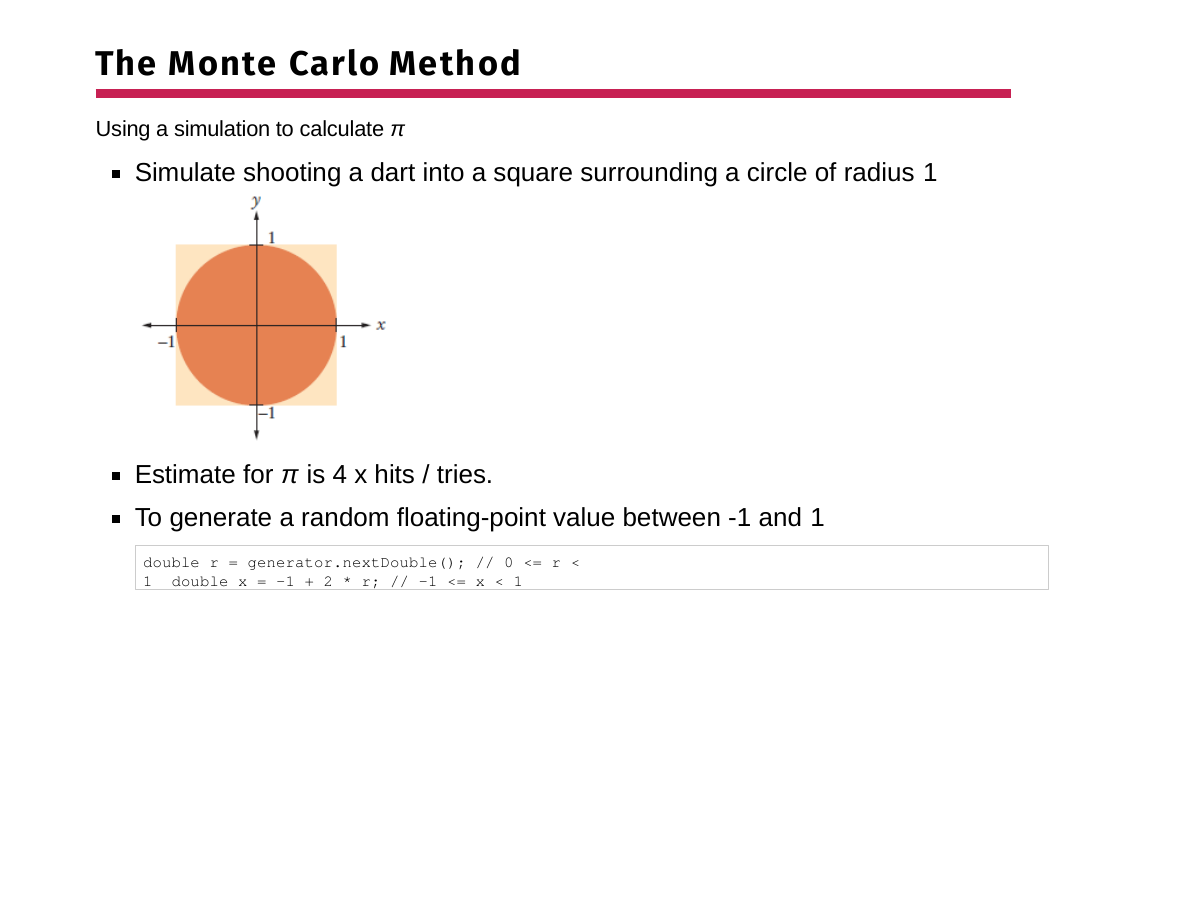

# The Monte Carlo Method
Using a simulation to calculate π
Simulate shooting a dart into a square surrounding a circle of radius 1

Estimate for π  is 4 x hits / tries.
To generate a random floating-point value between -1 and 1

double r = generator.nextDouble(); // 0 <= r < 1  double x = -1 + 2 * r; // -1 <= x < 1